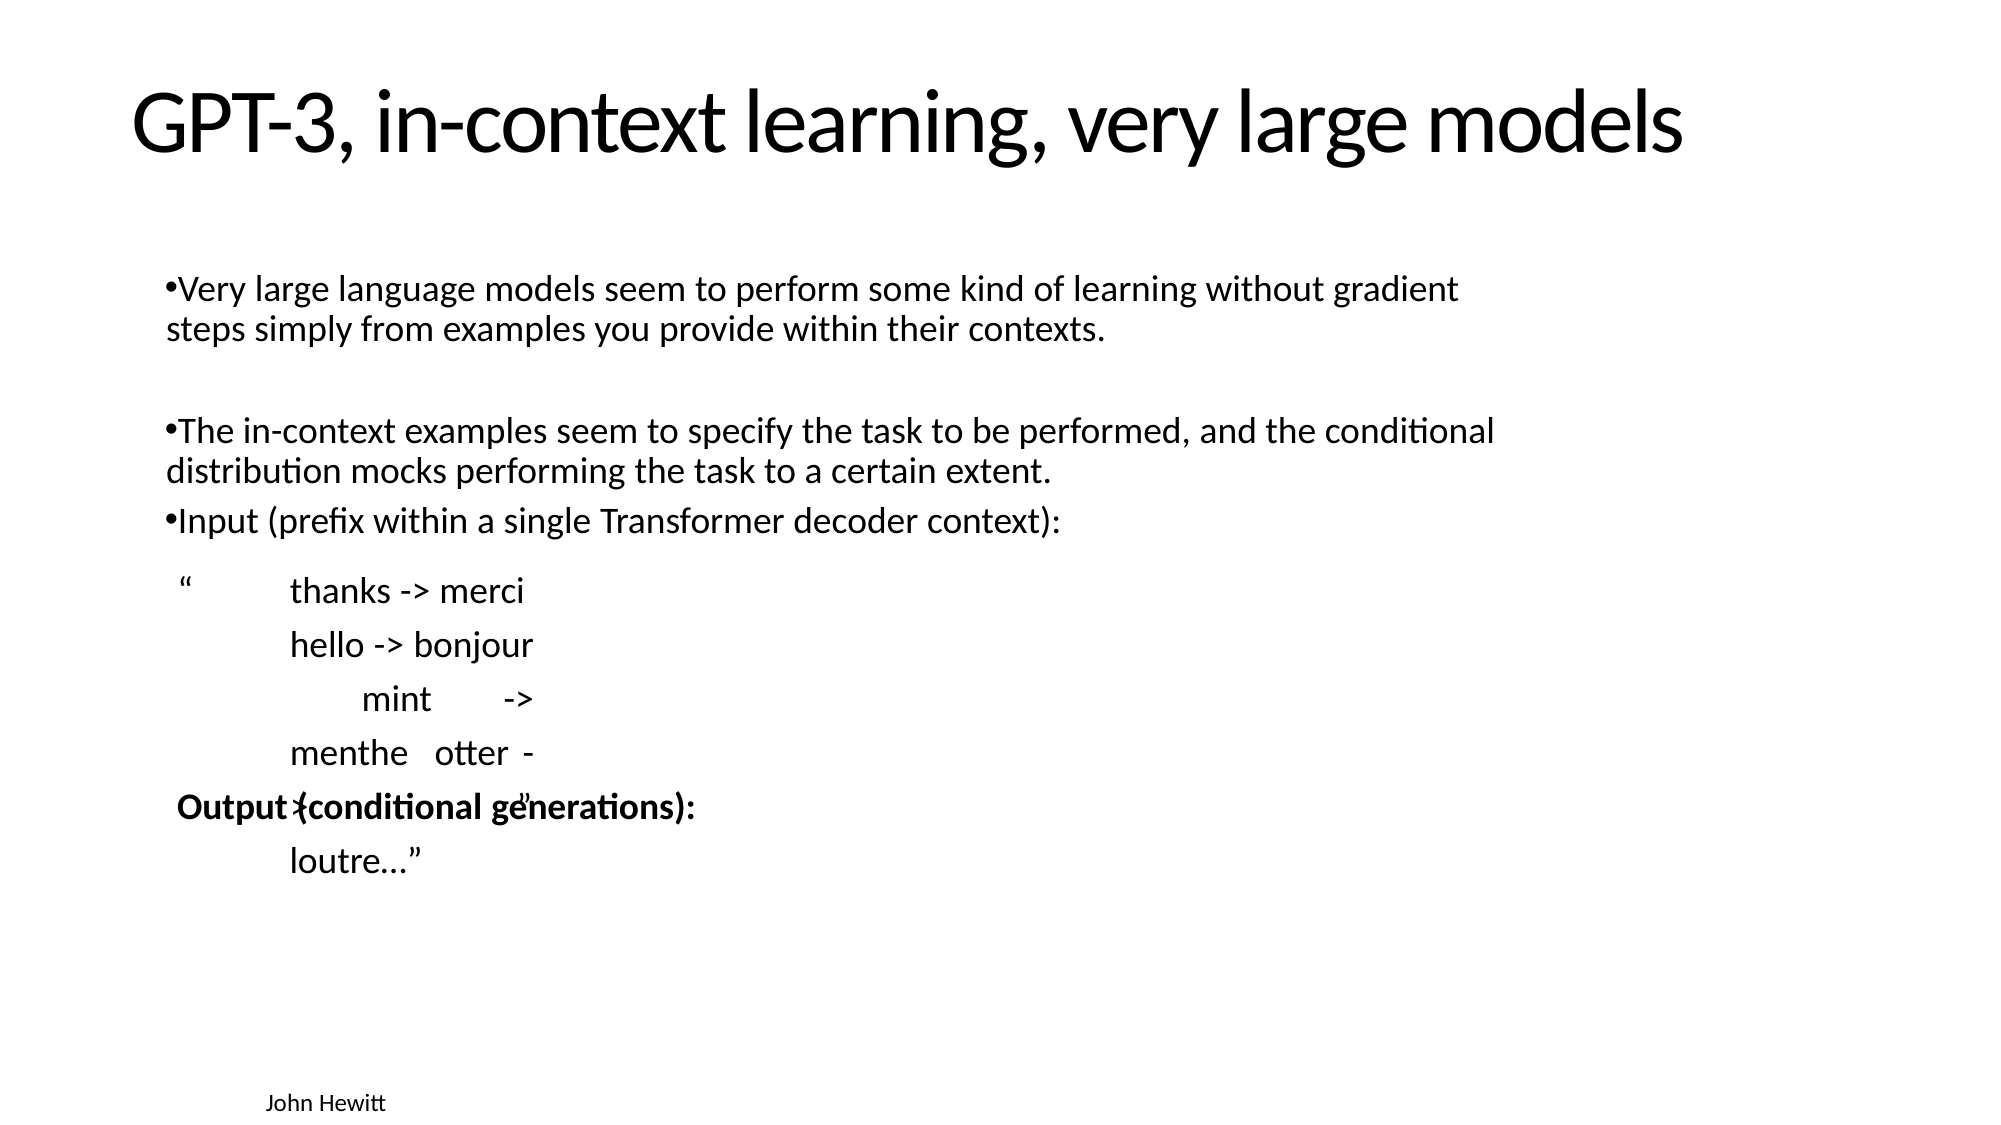

# GPT-3, in-context learning, very large models
Very large language models seem to perform some kind of learning without gradient  steps simply from examples you provide within their contexts.

The in-context examples seem to specify the task to be performed, and the conditional  distribution mocks performing the task to a certain extent.
Input (prefix within a single Transformer decoder context):
thanks -> merci  hello -> bonjour  mint -> menthe  otter ->	”
“
Output (conditional generations):
loutre…”
John Hewitt